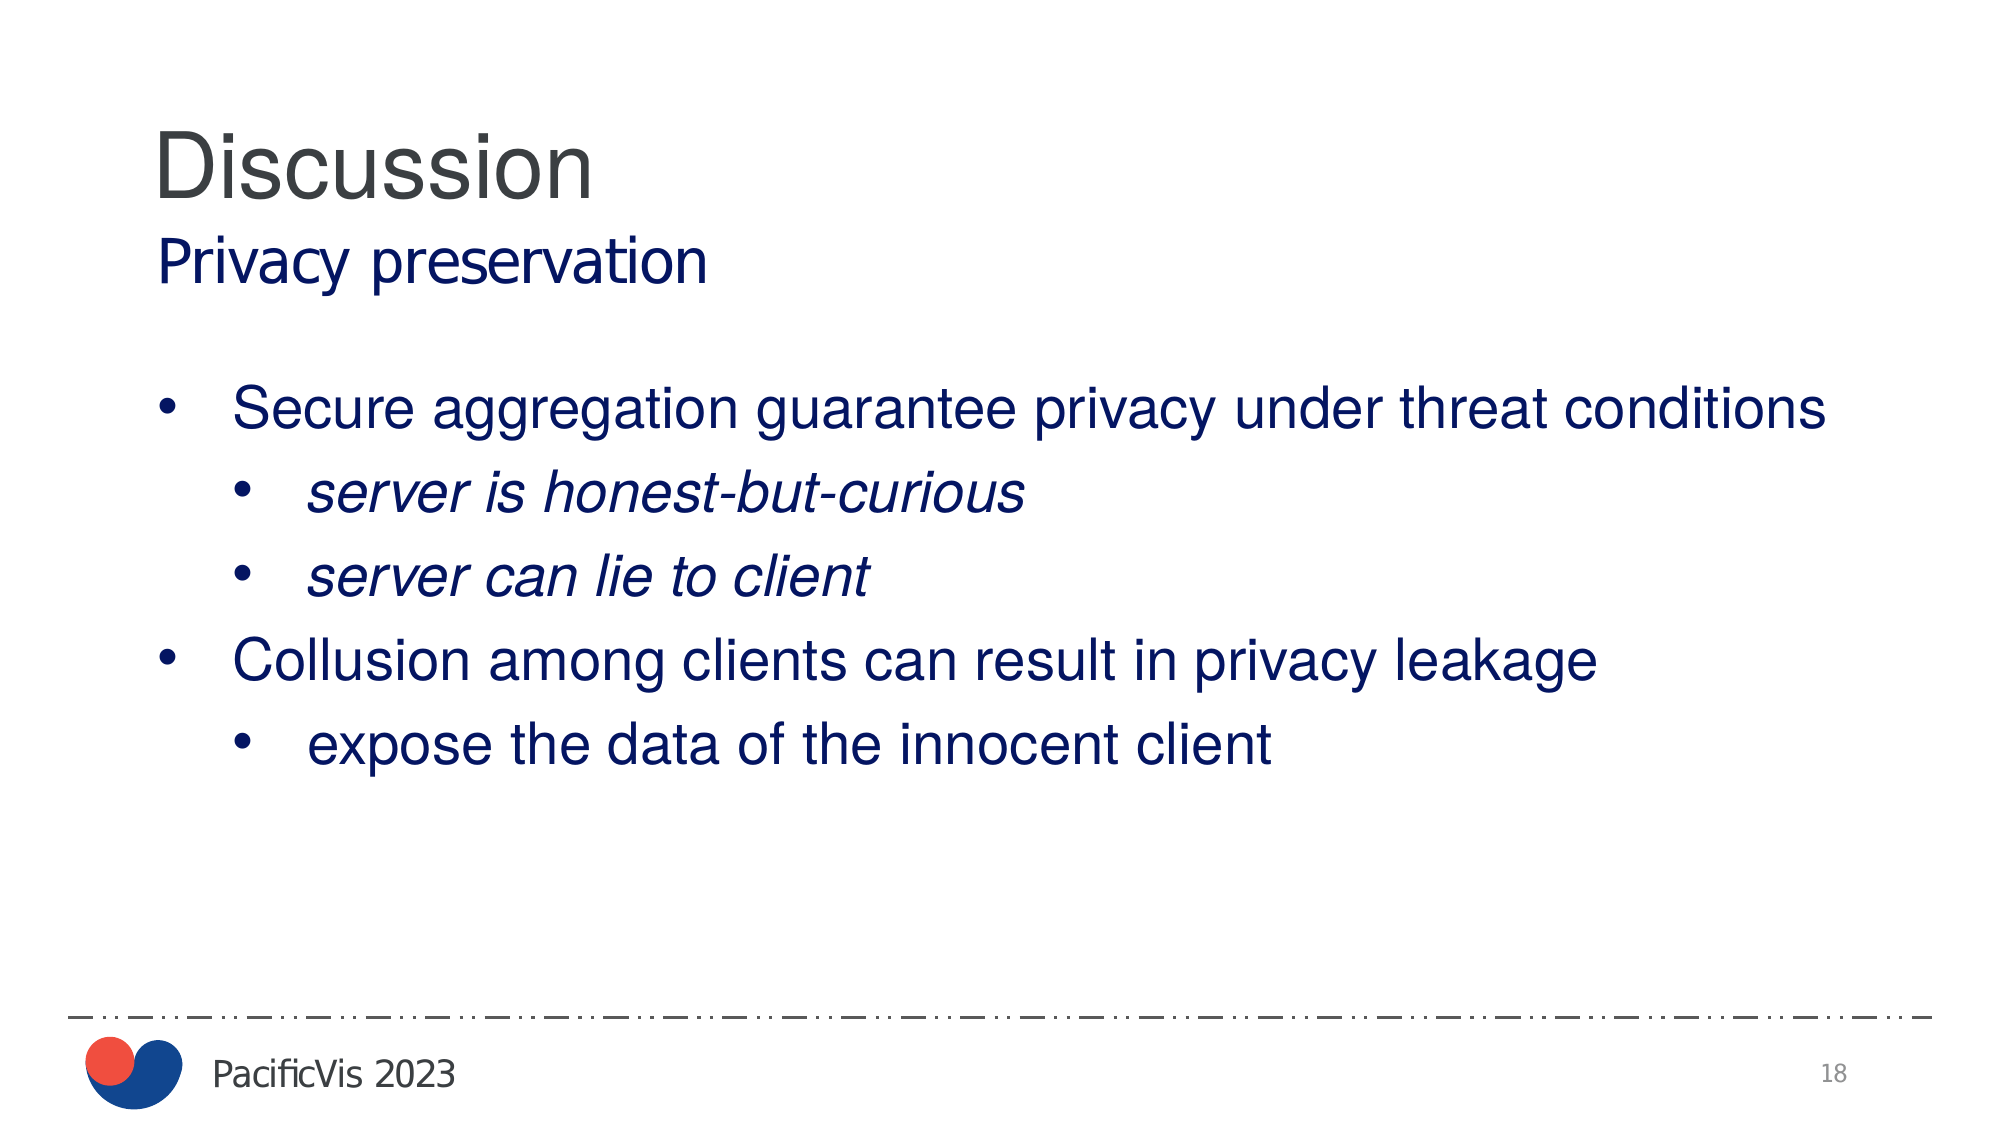

# Discussion
Privacy preservation
Secure aggregation guarantee privacy under threat conditions
server is honest-but-curious
server can lie to client
Collusion among clients can result in privacy leakage
expose the data of the innocent client
18